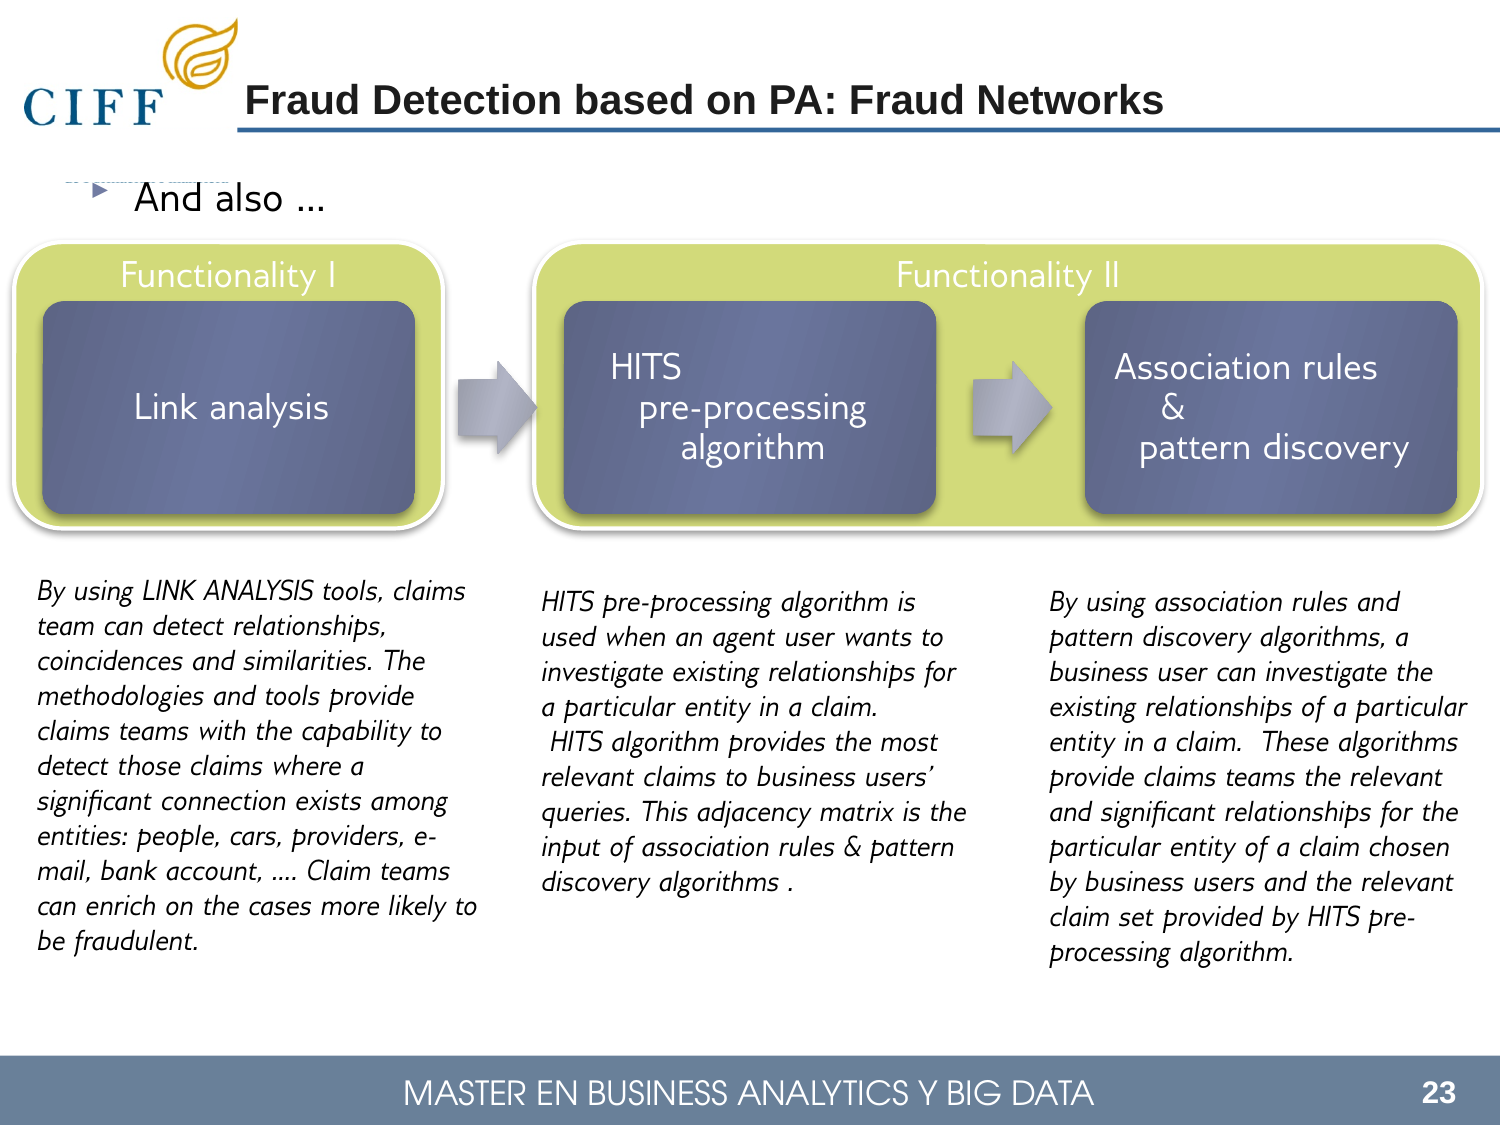

Fraud Detection based on PA: Fraud Networks
And also ...

Functionality I

Functionality II

Link analysis

HITS                    pre-processing algorithm

Association rules        &                     pattern discovery
By using LINK ANALYSIS tools, claims team can detect relationships, coincidences and similarities. The methodologies and tools provide claims teams with the capability to detect those claims where a significant connection exists among entities: people, cars, providers, e-mail, bank account, …. Claim teams can enrich on the cases more likely to be fraudulent.

HITS pre-processing algorithm is used when an agent user wants to investigate existing relationships for a particular entity in a claim.
 HITS algorithm provides the most relevant claims to business users’ queries. This adjacency matrix is the input of association rules & pattern discovery algorithms .
By using association rules and pattern discovery algorithms, a business user can investigate the existing relationships of a particular entity in a claim.  These algorithms provide claims teams the relevant and significant relationships for the particular entity of a claim chosen by business users and the relevant claim set provided by HITS pre-processing algorithm.
23